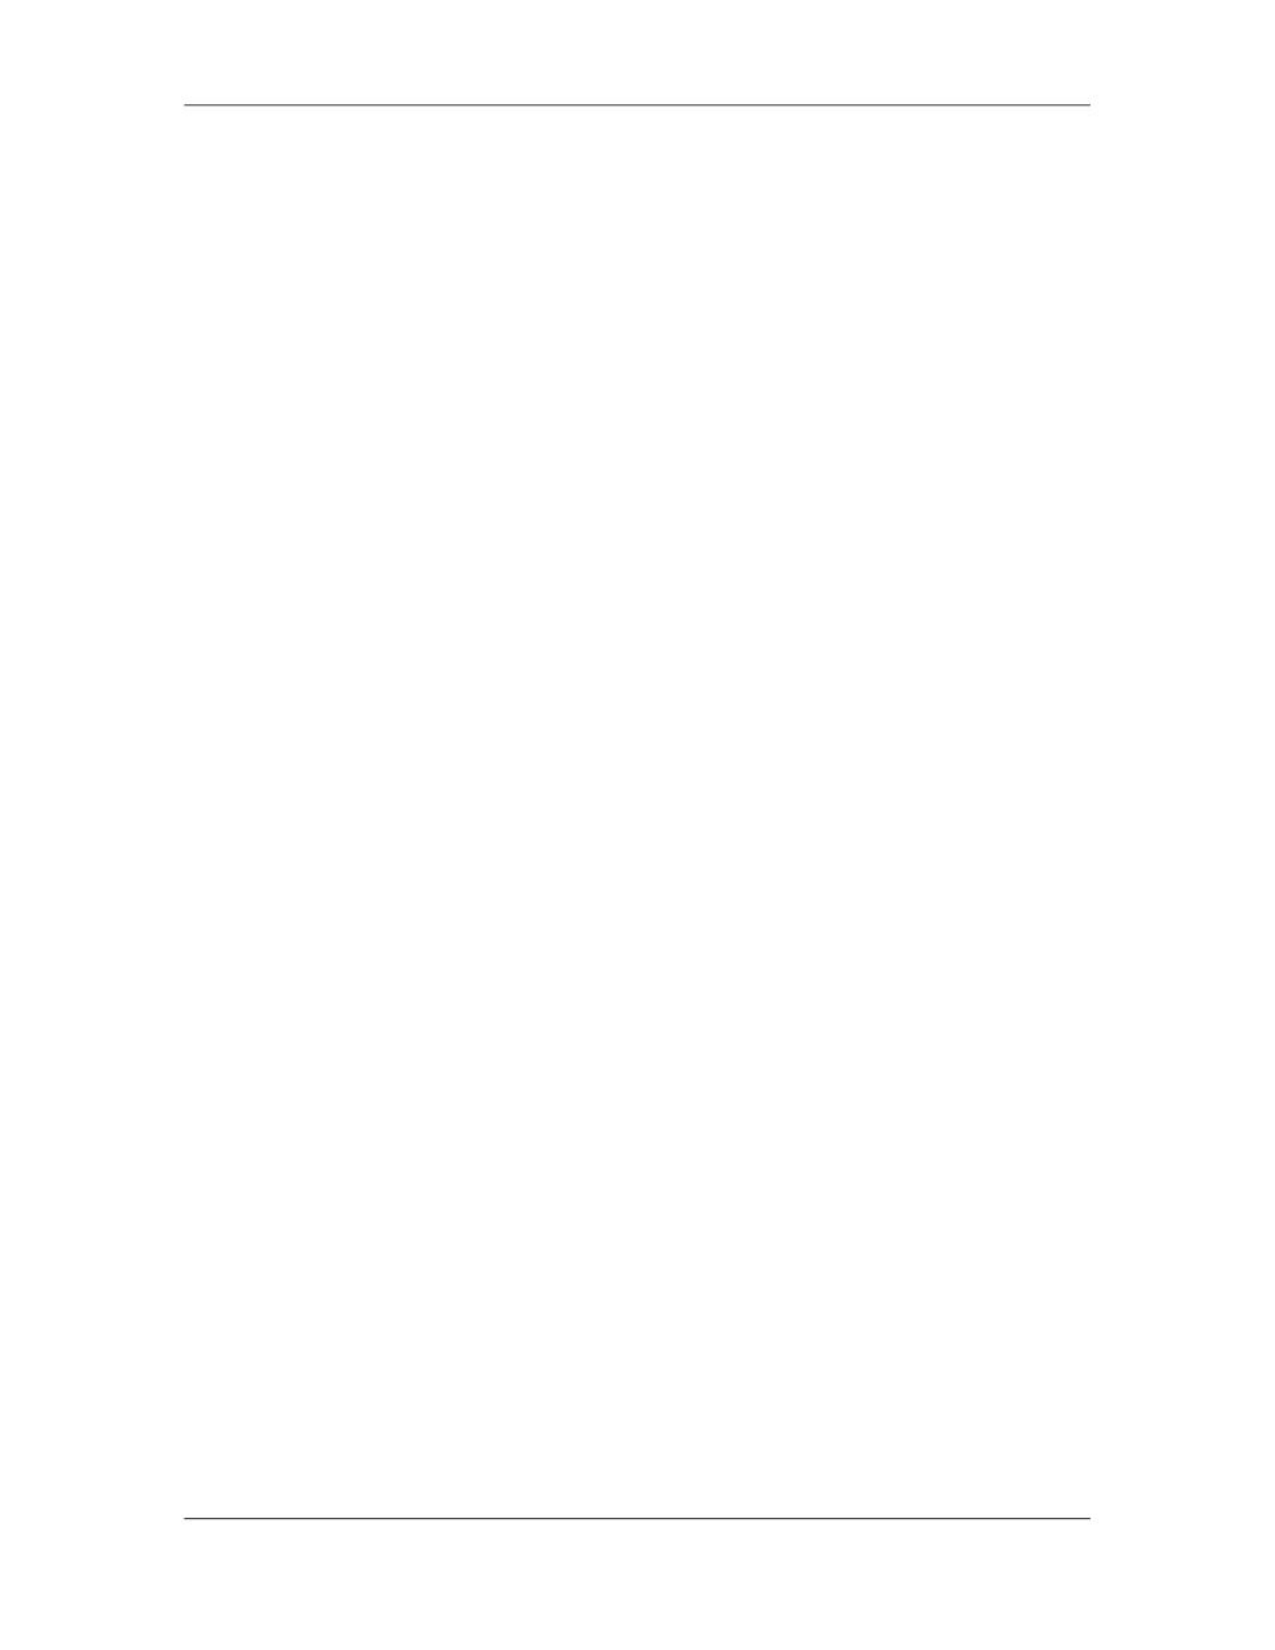

Software Project Management (CS615)

																																																																																																																																																																																																																																	LECTURE # 2

																																																																																																																																																																																			1.						Introduction & Fundamentals

																																																																											1.5																	Goals of Project management

																																																																																																									Project management is the discipline of defining and achieving a set of goals
																																																																																																									while optimizing the use of allocated resources (time, money, people, space,

																																																																																																									etc). This includes planning, scheduling and maintaining progress of the
																																																																																																									activities that comprise the project. Project management is normally reserved for

																																																																																																									focused, non-repetitive, time-limited activities with some degree of risk and that
																																																																																																									are beyond the usual scope of program (operational) activities for which the

																																																																																																									organization is responsible.

																																																																																																									Project management software describes the tools to efficiently coordinate and
																																																																																																									automate the various project management component processes. Project

																																																																																																									management software generally offers extensive reporting features, such as day-
																																																																																																									to-day status updates of project progress, scheduling and dependency trees, and

																																																																																																									system-generated alerts when schedules slip beyond pre-set tolerances. Most
																																																																																																									project management tools include web-accessible interfaces so that employees

																																																																																																									can access features of the software relevant to their needs, and functionality to
																																																																																																									allow managers to share resource pools without overbooking.

																																																																											1.6  												Project Characteristics

																																																																																																									1. Temporary

																																																																																																									Temporary means that every project has a definite beginning and a definite end.
																																																																																																									The end is reached when the project’s objectives have been achieved, or it

																																																																																																									becomes clear that the project objectives will not or cannot be met, or the need for
																																																																																																									the project no longer exists and the project is terminated. Temporary does not

																																																																																																									necessarily mean short in duration; many projects last for several years. In every
																																																																																																									case, however, the duration of a project is finite; projects are not ongoing efforts.

																																																																																																									2. Unique, Product Service or Result

																																																																																																									Projects involve creating something that has not been done in exactly the same
																																																																																																									way before and which is, therefore, unique and distinct. Projects create:

																																																																																																																								•										A product or artifact that is produced, is quantifiable and can be either an

																																																																																																																																							end item in itself or a component item
																																																																																																																								•										A capability to perform a service, such as business functions supporting
																																																																																																																																							production or distribution

																																																																																											                                                                                                                                 6

																																																																																																																																																																																						© Copyright Virtual University of Pakistan